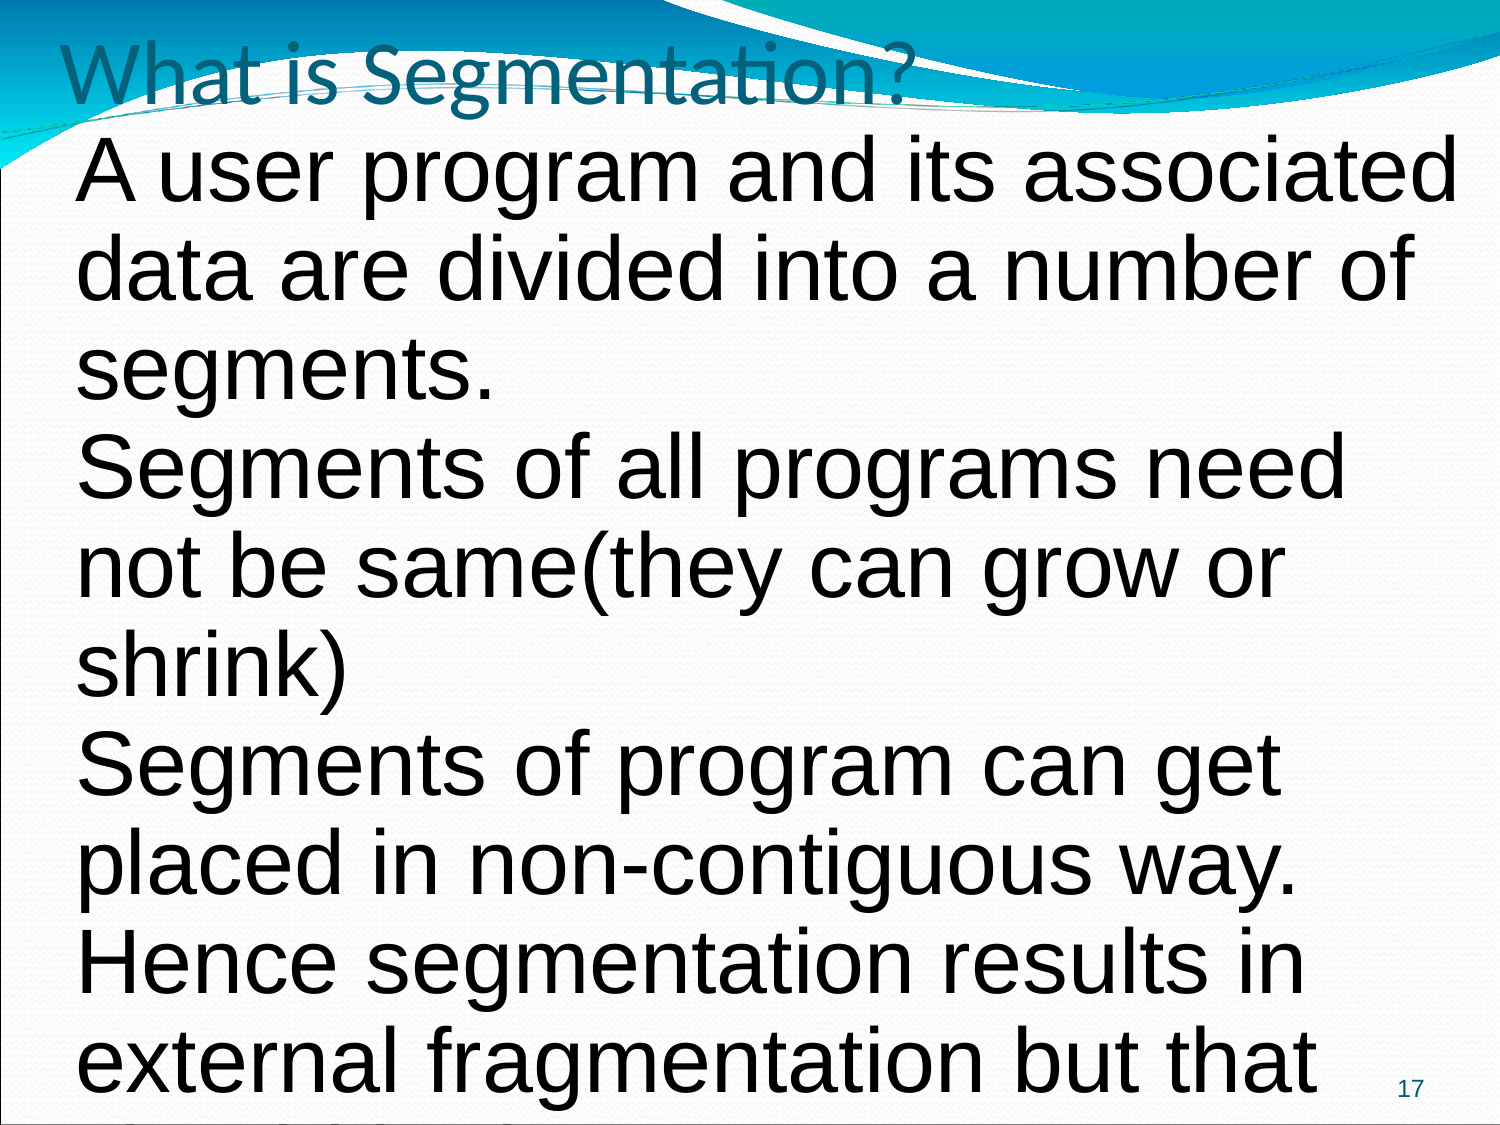

# What is Segmentation?
A user program and its associated data are divided into a number of segments.
Segments of all programs need not be same(they can grow or shrink)
Segments of program can get placed in non-contiguous way.
Hence segmentation results in external fragmentation but that should be less.
In segmentation, There is no direct relation between logical and physical address

17